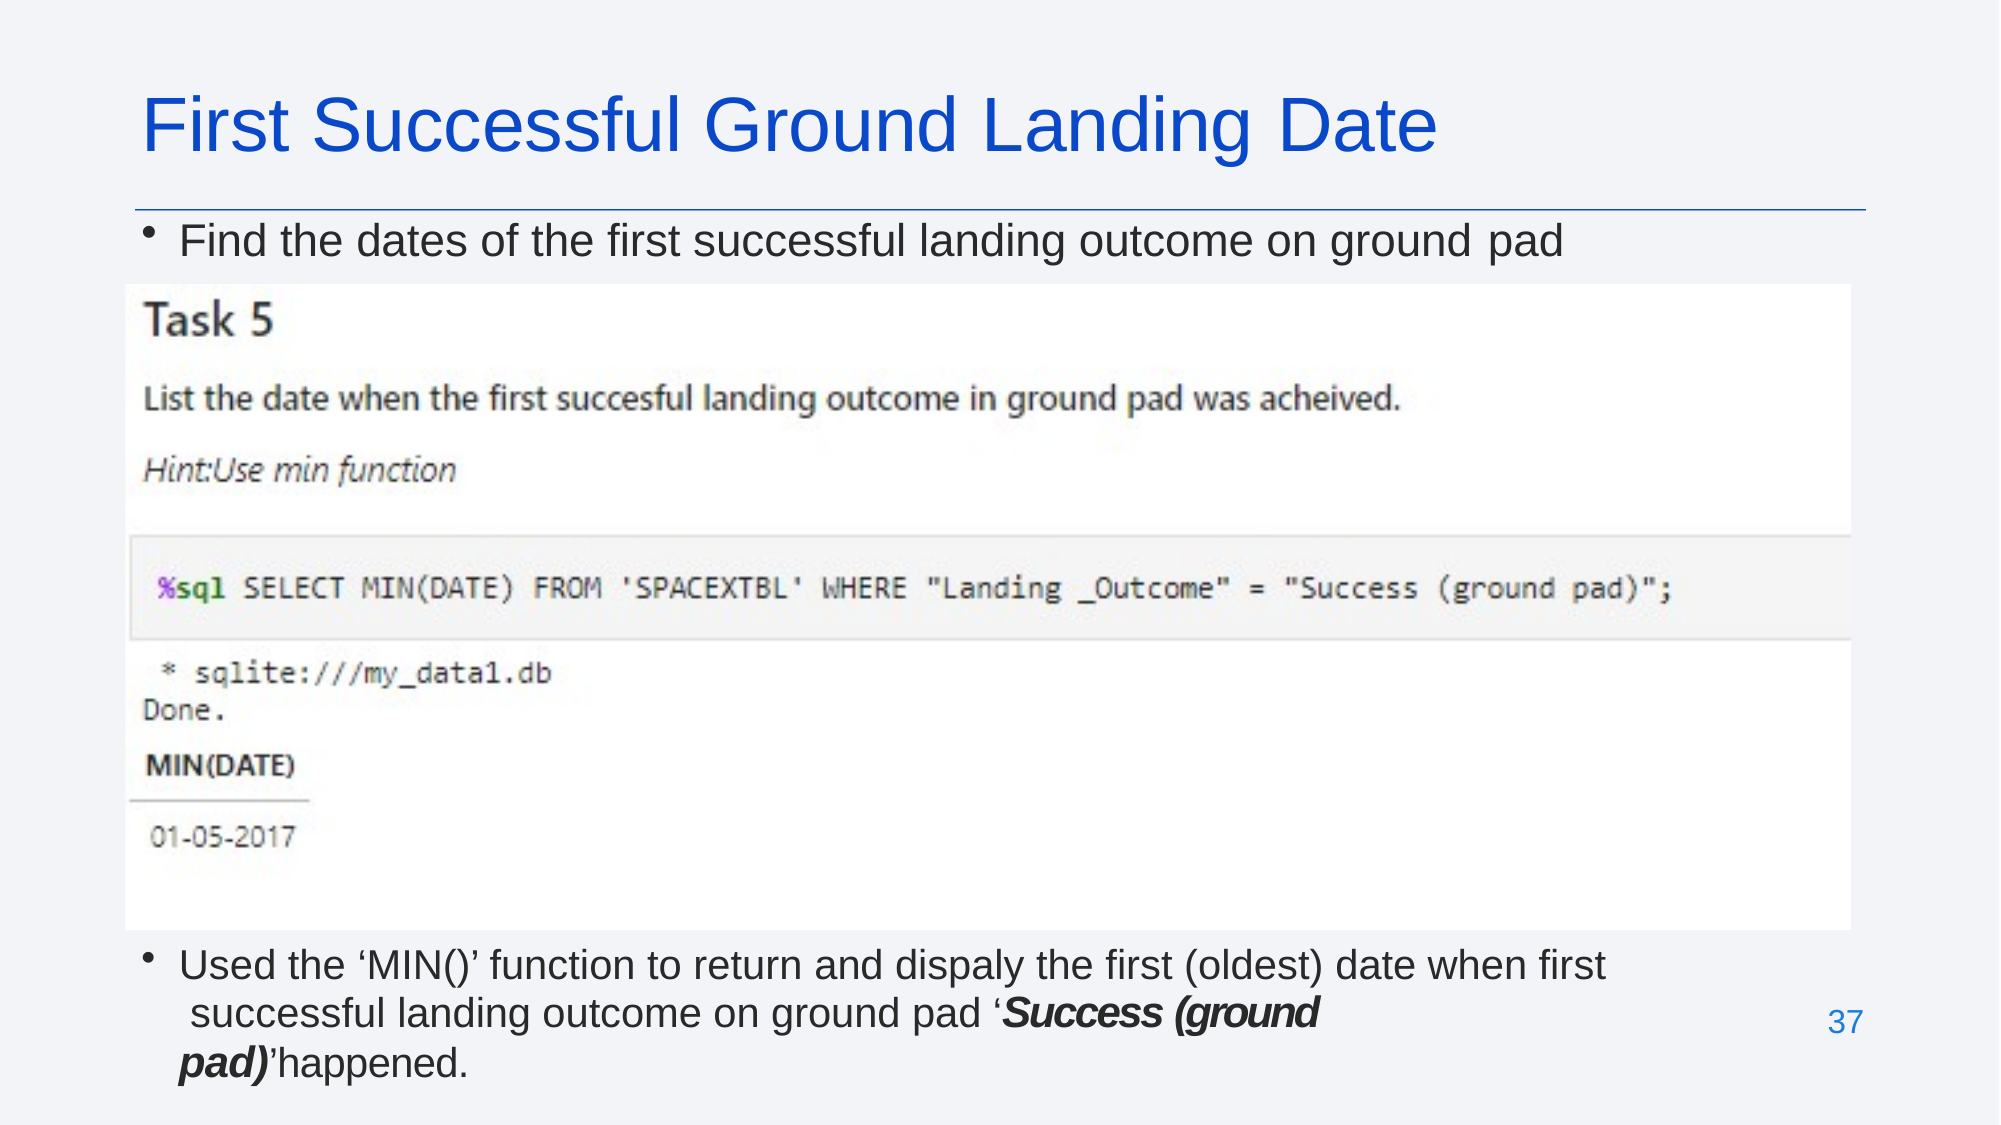

# First Successful Ground Landing Date
Find the dates of the first successful landing outcome on ground pad

Used the ‘MIN()’ function to return and dispaly the first (oldest) date when first  successful landing outcome on ground pad ‘Success (ground pad)’happened.
37